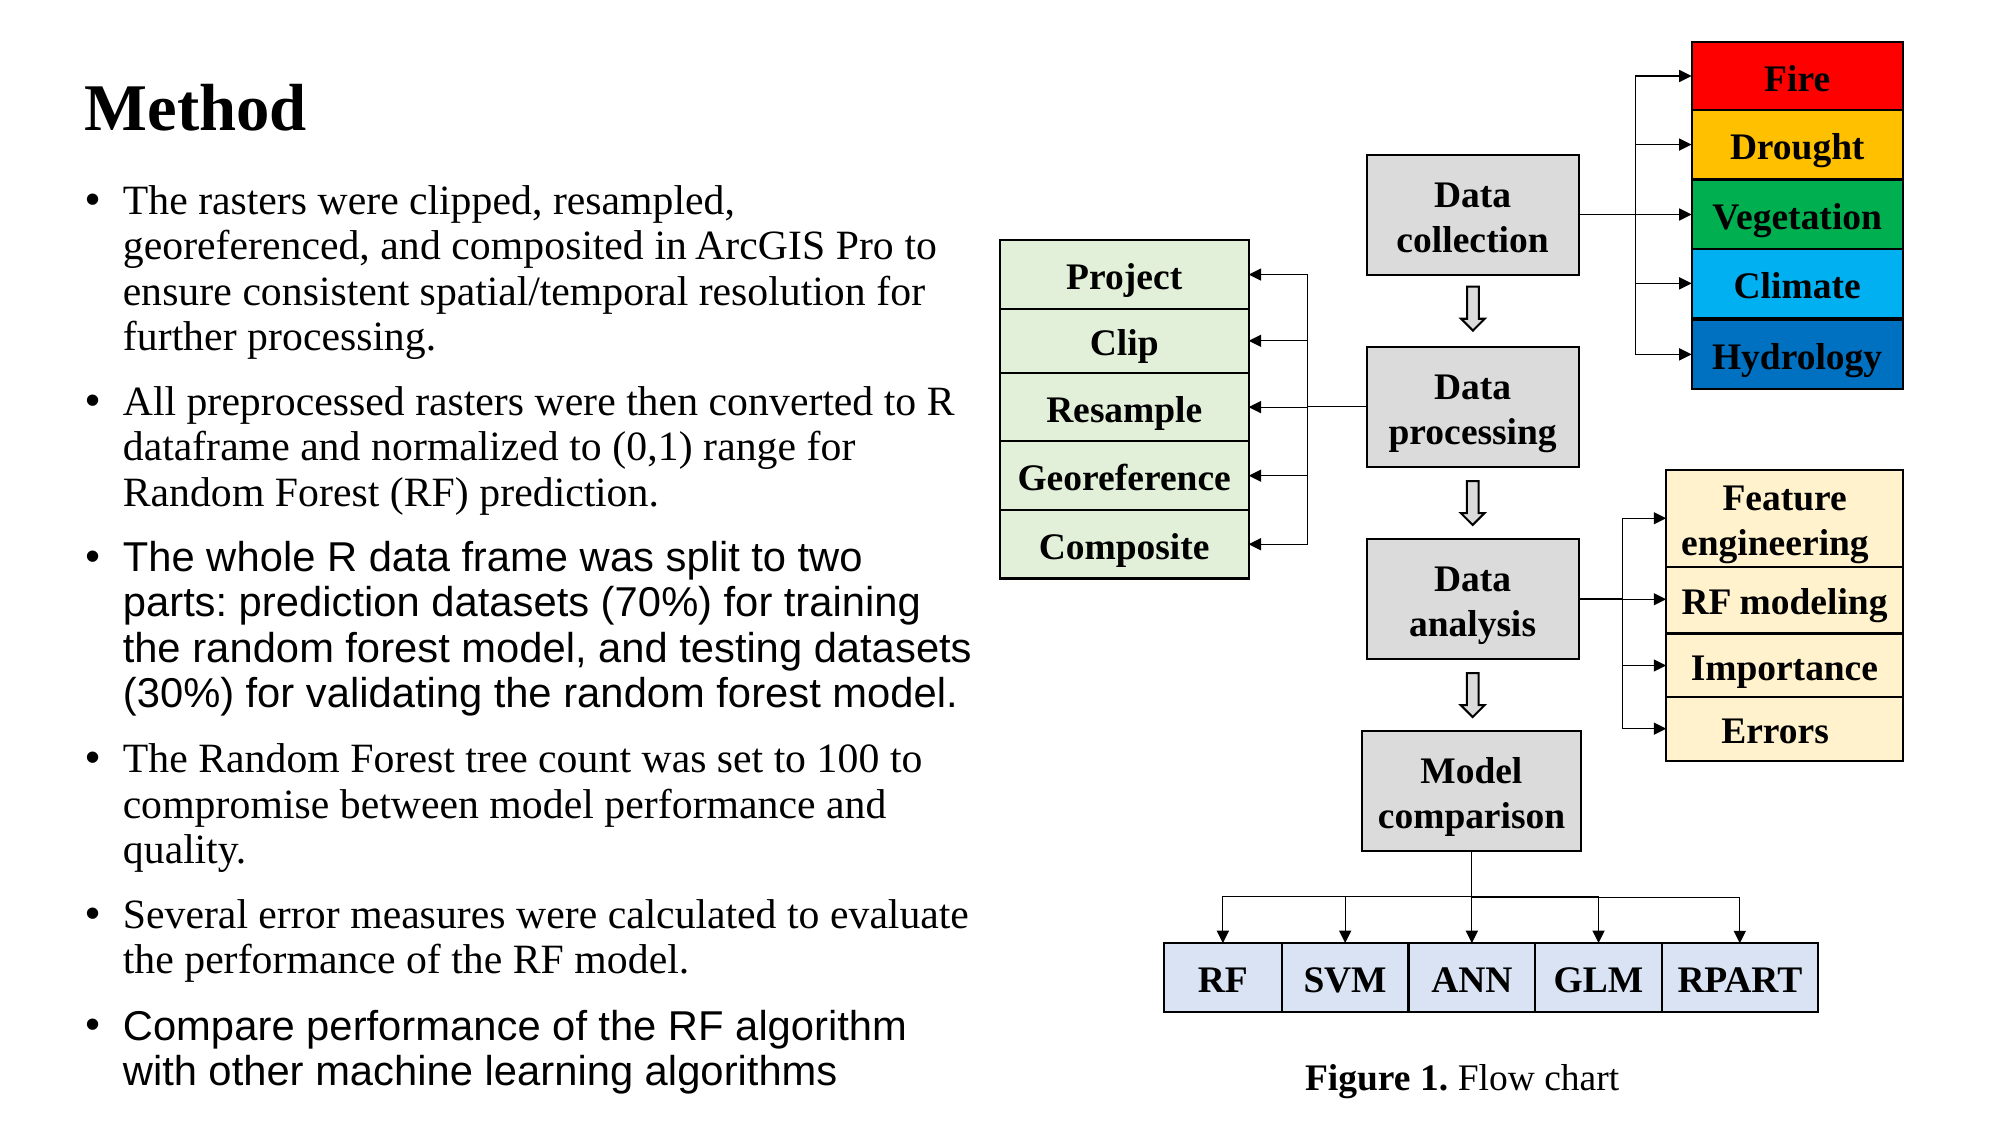

# Method
Fire
Drought
Data collection
The rasters were clipped, resampled, georeferenced, and composited in ArcGIS Pro to ensure consistent spatial/temporal resolution for further processing.
All preprocessed rasters were then converted to R dataframe and normalized to (0,1) range for Random Forest (RF) prediction.
The whole R data frame was split to two parts: prediction datasets (70%) for training the random forest model, and testing datasets (30%) for validating the random forest model.
The Random Forest tree count was set to 100 to compromise between model performance and quality.
Several error measures were calculated to evaluate the performance of the RF model.
Compare performance of the RF algorithm with other machine learning algorithms

Vegetation
Project
Climate

Clip
Hydrology
Data processing
Resample
Georeference
Feature engineering

Composite
Data
analysis
RF modeling
Importance

Errors
Model
comparison
RF
SVM
ANN
GLM
RPART
Figure 1. Flow chart